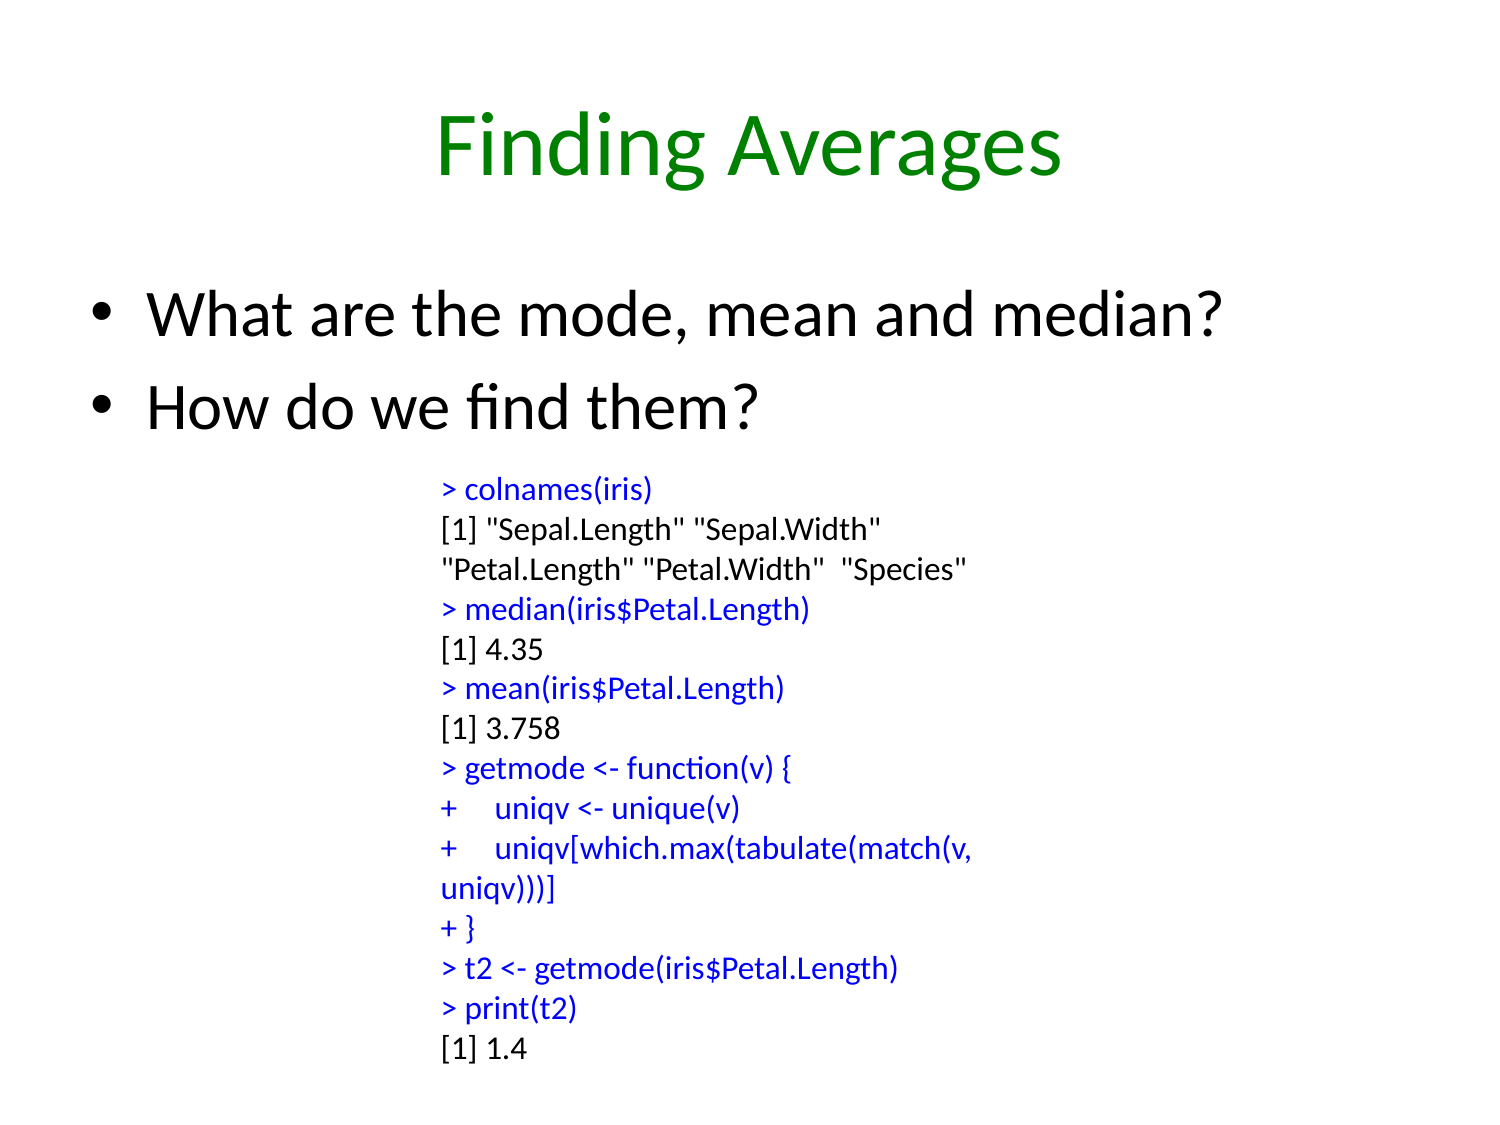

# Finding Averages
What are the mode, mean and median?
How do we find them?
> colnames(iris)
[1] "Sepal.Length" "Sepal.Width"  "Petal.Length" "Petal.Width"  "Species"
> median(iris$Petal.Length)
[1] 4.35
> mean(iris$Petal.Length)
[1] 3.758
> getmode <- function(v) {
+     uniqv <- unique(v)
+     uniqv[which.max(tabulate(match(v, uniqv)))]
+ }
> t2 <- getmode(iris$Petal.Length)
> print(t2)
[1] 1.4